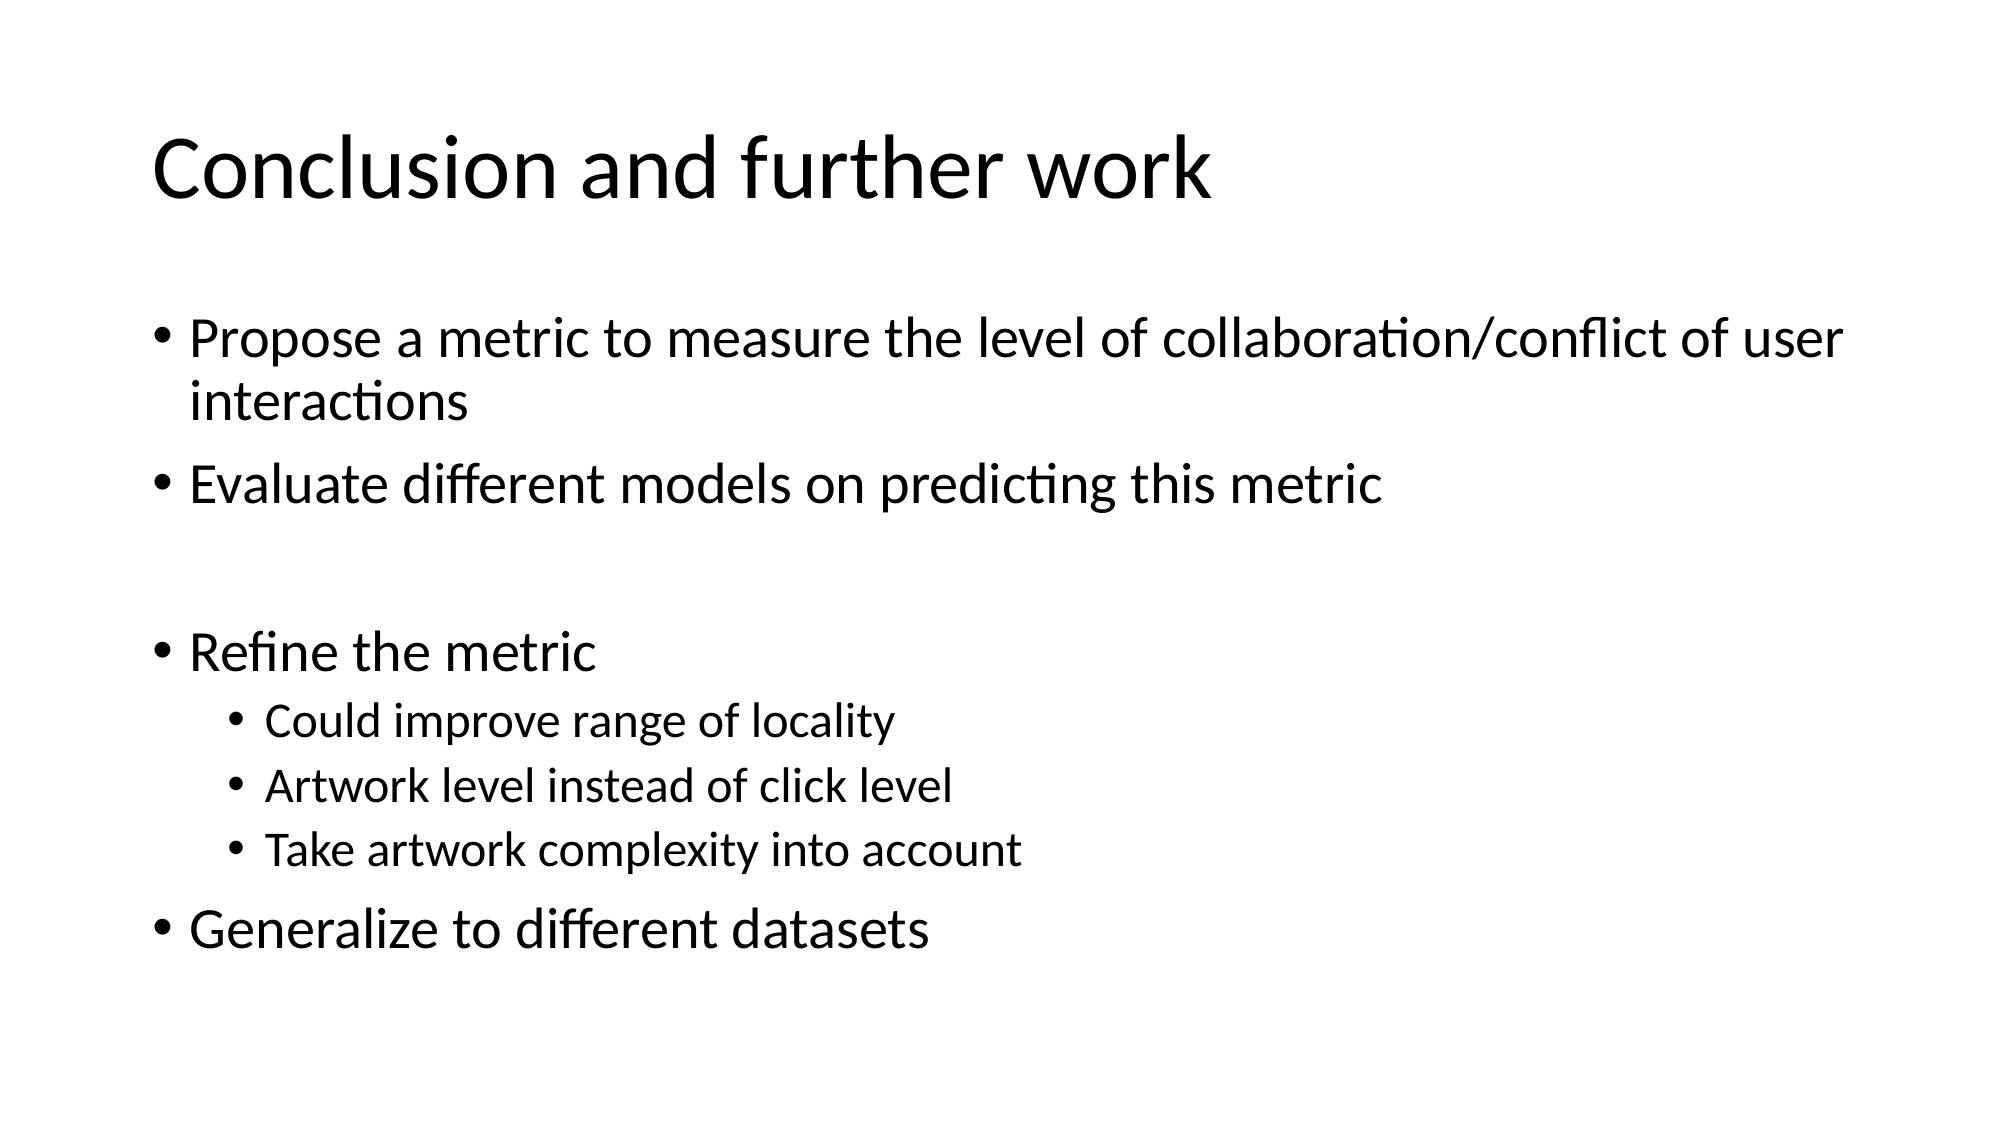

# Conclusion and further work
Propose a metric to measure the level of collaboration/conflict of user interactions
Evaluate different models on predicting this metric

Refine the metric
Could improve range of locality
Artwork level instead of click level
Take artwork complexity into account
Generalize to different datasets